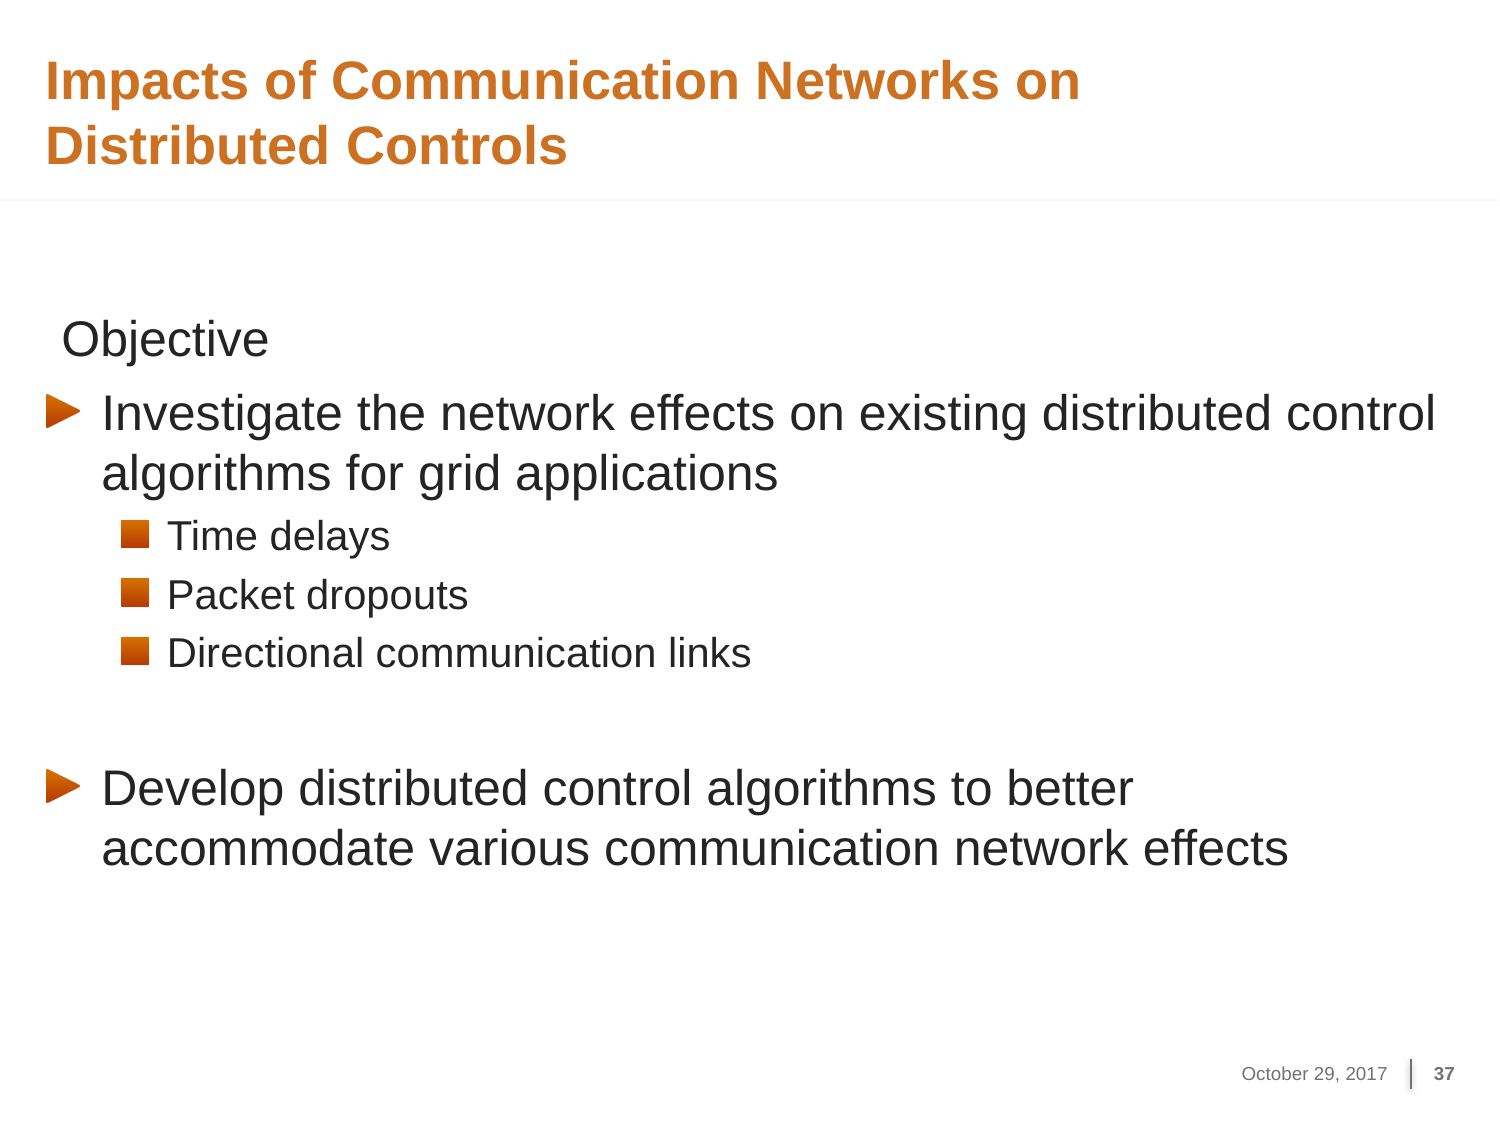

# Impacts of Communication Networks on Distributed Controls
Objective
Investigate the network effects on existing distributed control algorithms for grid applications
Time delays
Packet dropouts
Directional communication links

Develop distributed control algorithms to better accommodate various communication network effects
October 29, 2017
37